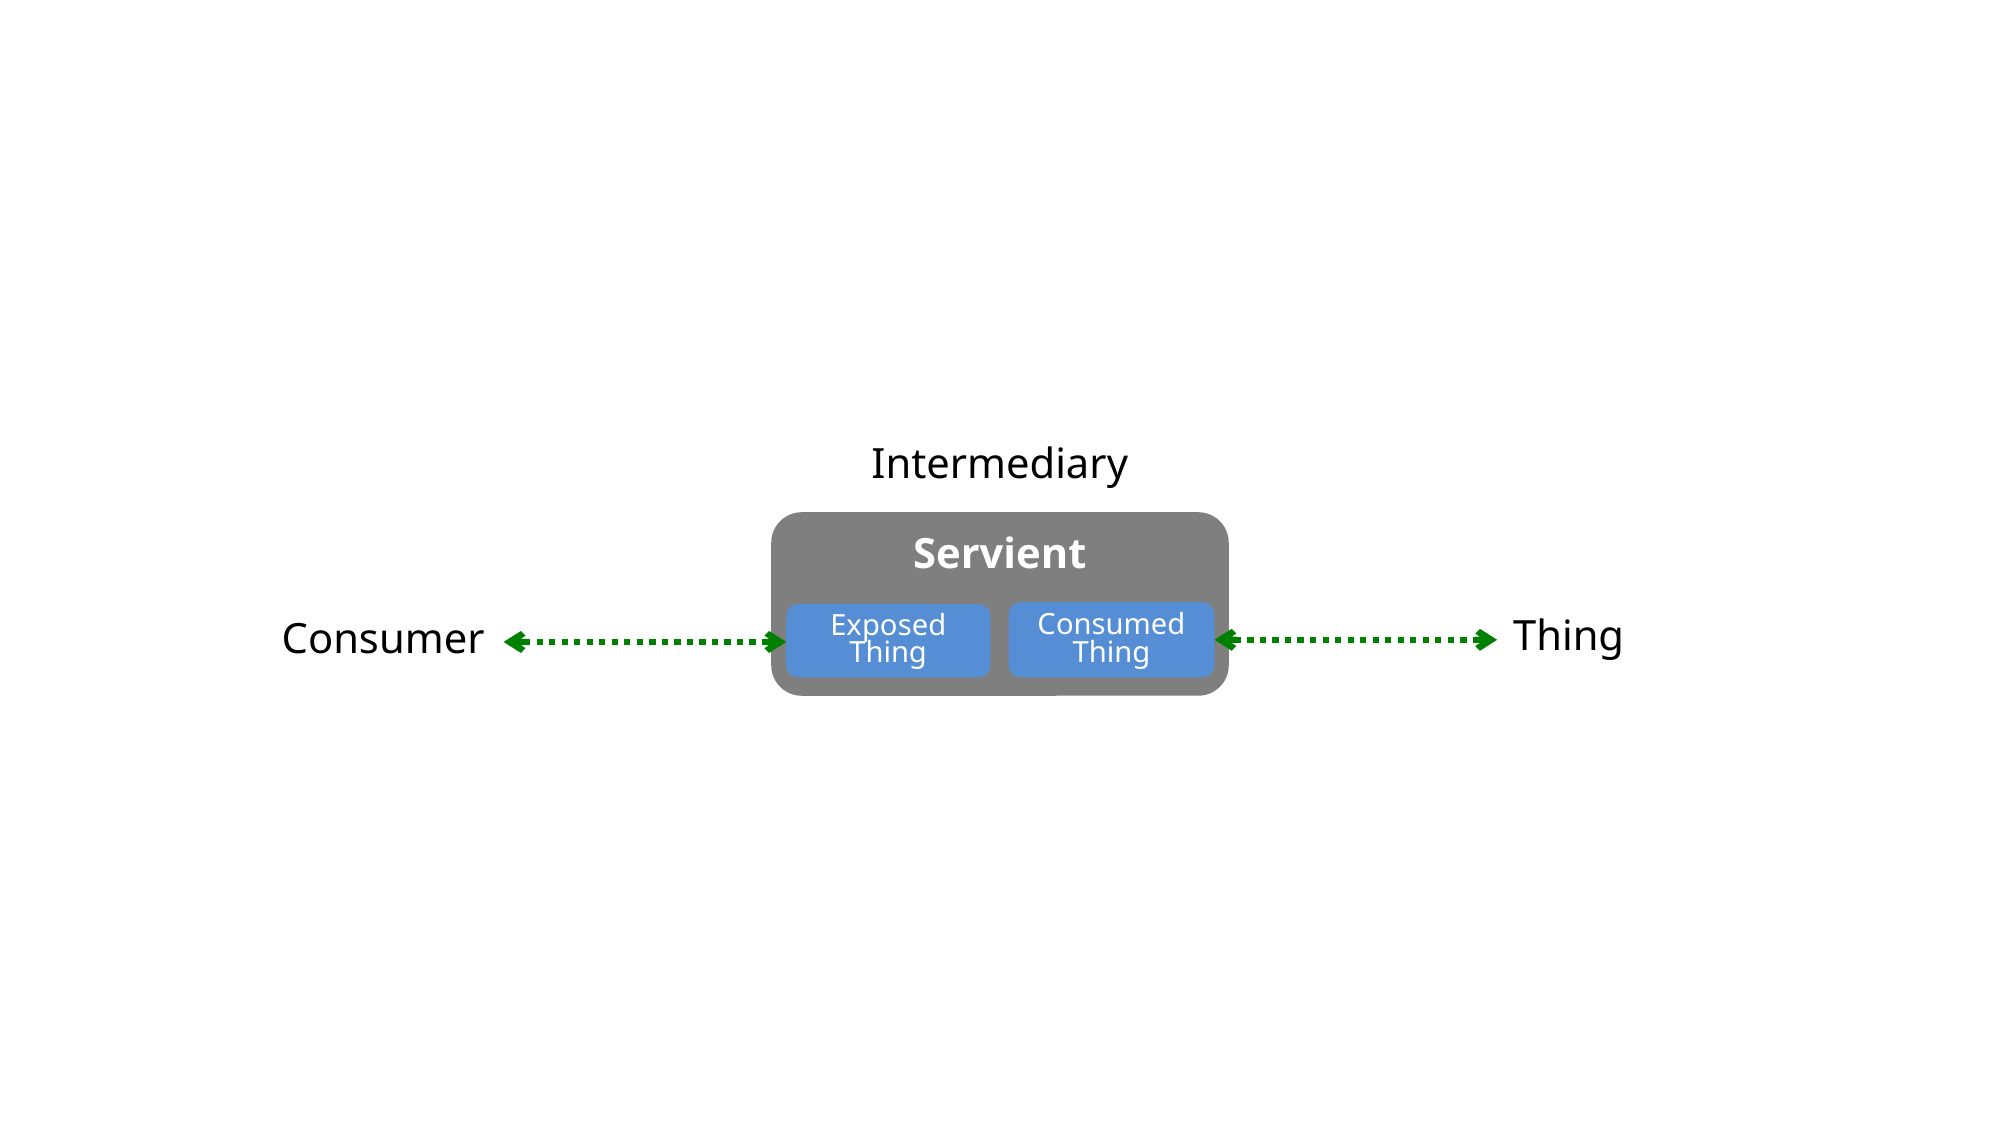

Intermediary
Servient
Thing
Consumed
Thing
Consumer
Exposed
Thing